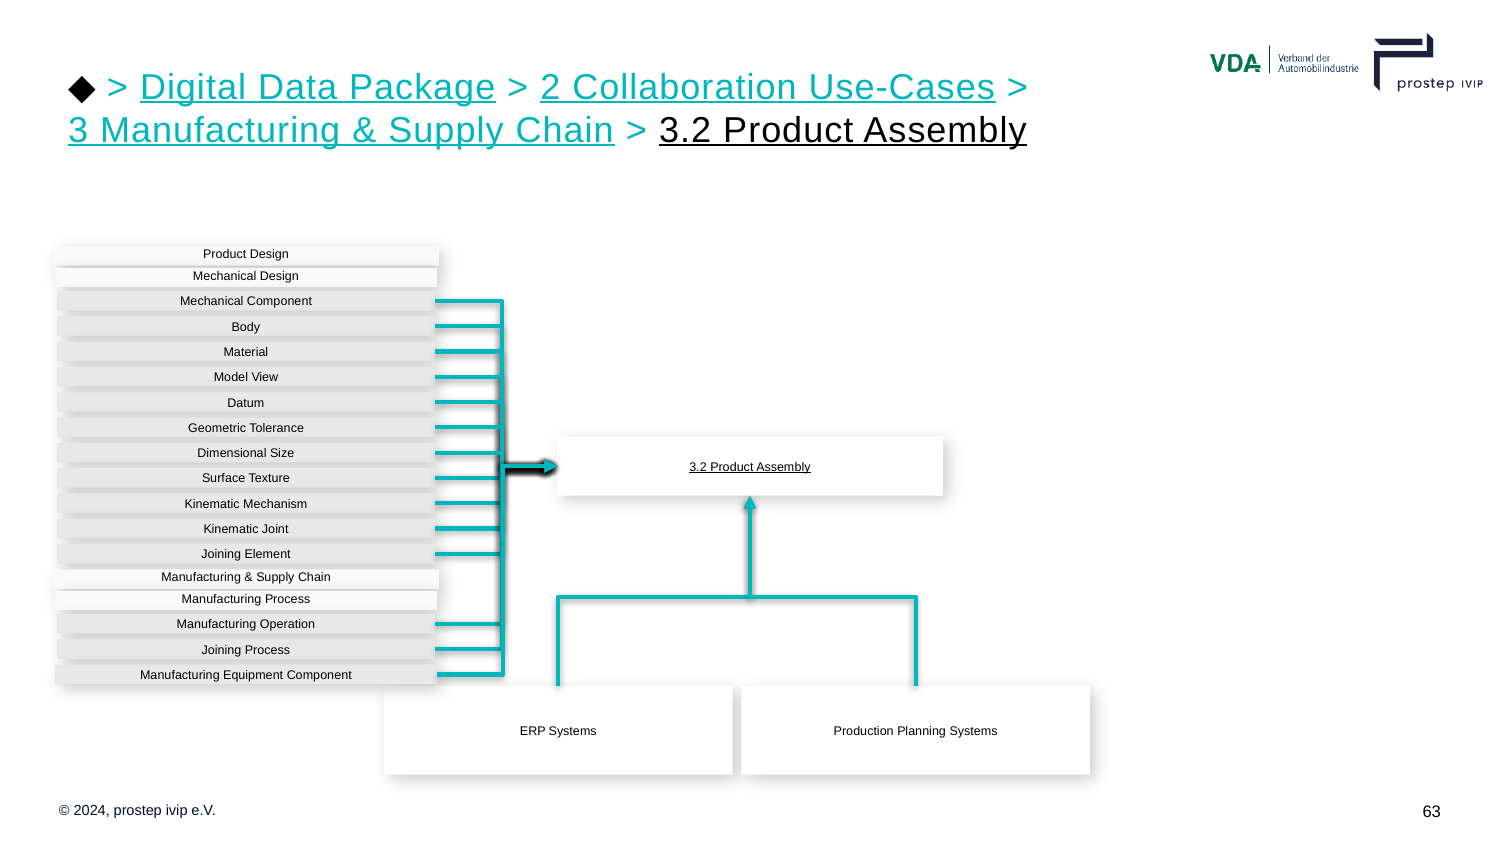

# ◆ > Digital Data Package > 2 Collaboration Use-Cases > 3 Manufacturing & Supply Chain > 3.2 Product Assembly
Product Design
Mechanical Design
Mechanical Component
Body
Material
Model View
Datum
Geometric Tolerance
3.2 Product Assembly
Dimensional Size
Surface Texture
Kinematic Mechanism
Kinematic Joint
Joining Element
Manufacturing & Supply Chain
Manufacturing Process
Manufacturing Operation
Joining Process
Manufacturing Equipment Component
ERP Systems
Production Planning Systems